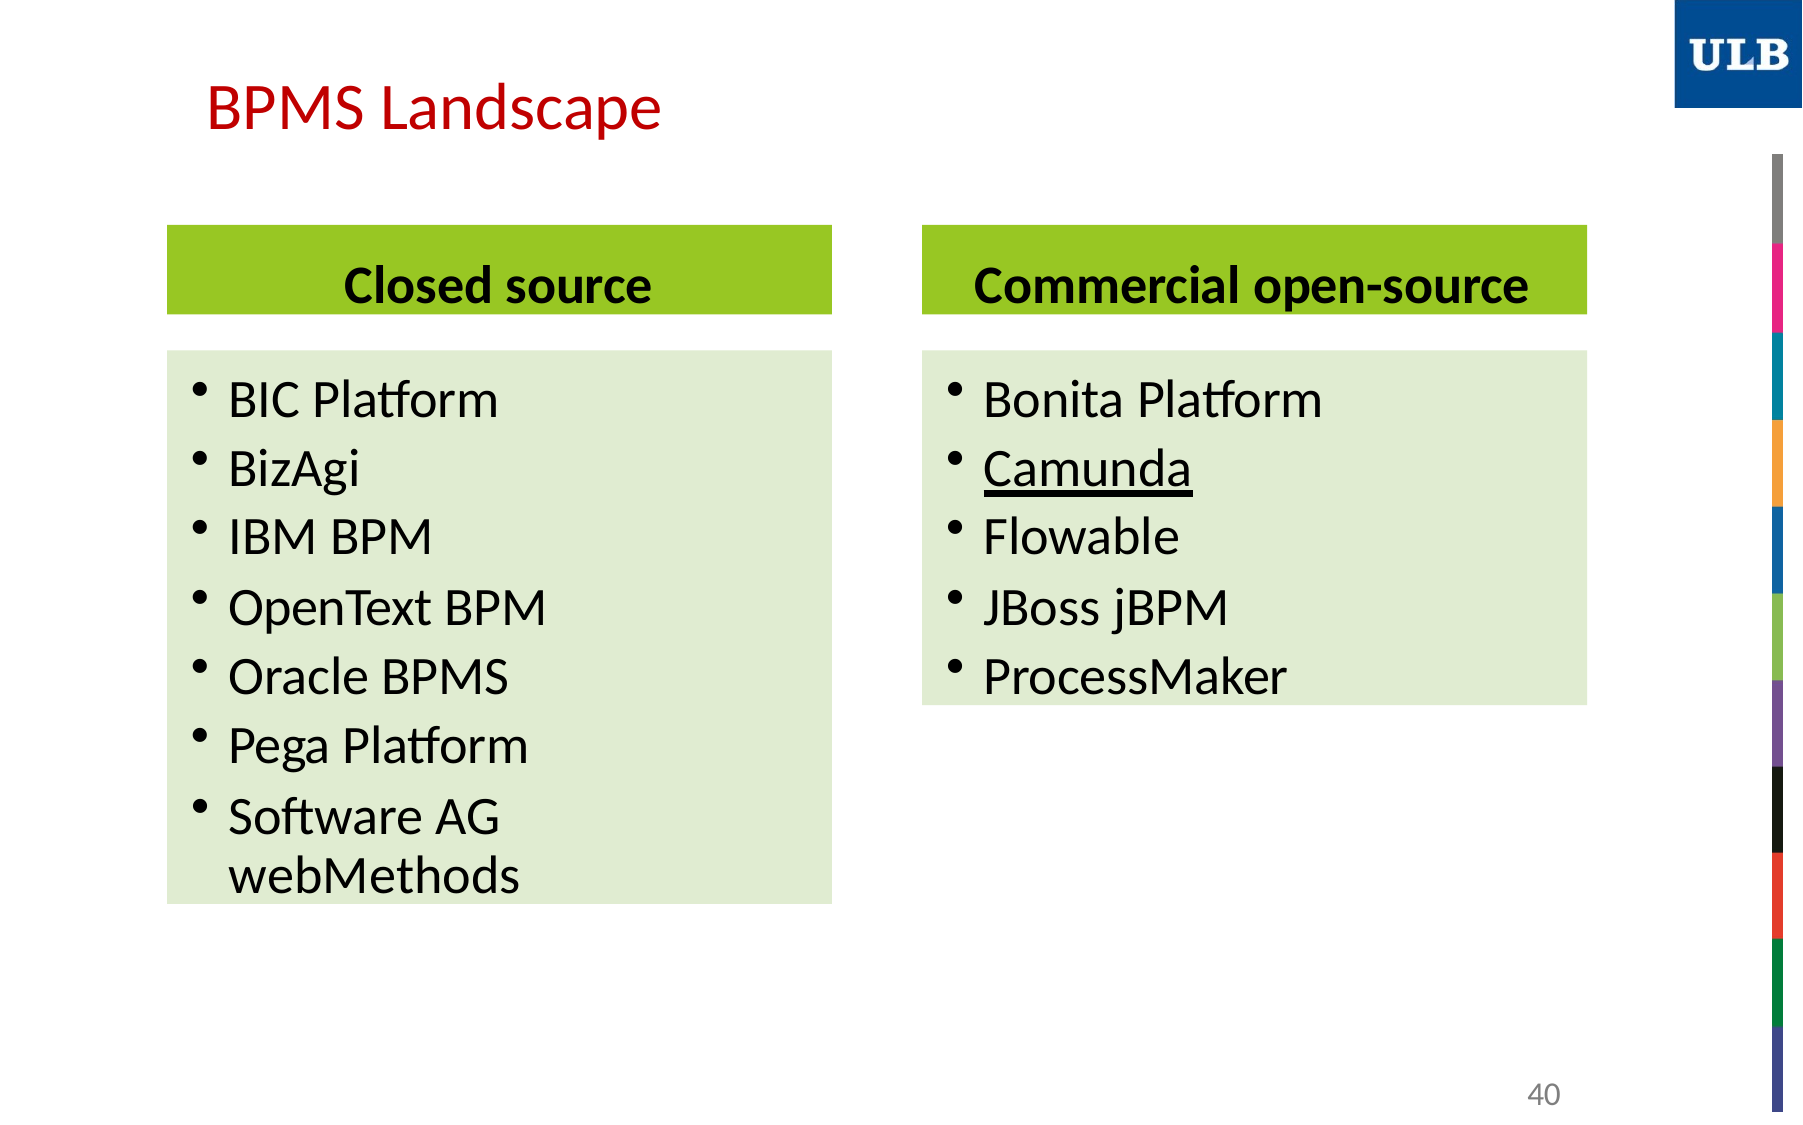

# BPMS Landscape
Closed source
Commercial open-source
BIC Platform
BizAgi
IBM BPM
OpenText BPM
Oracle BPMS
Pega Platform
Software AG  webMethods
Bonita Platform
Camunda
Flowable
JBoss jBPM
ProcessMaker
40